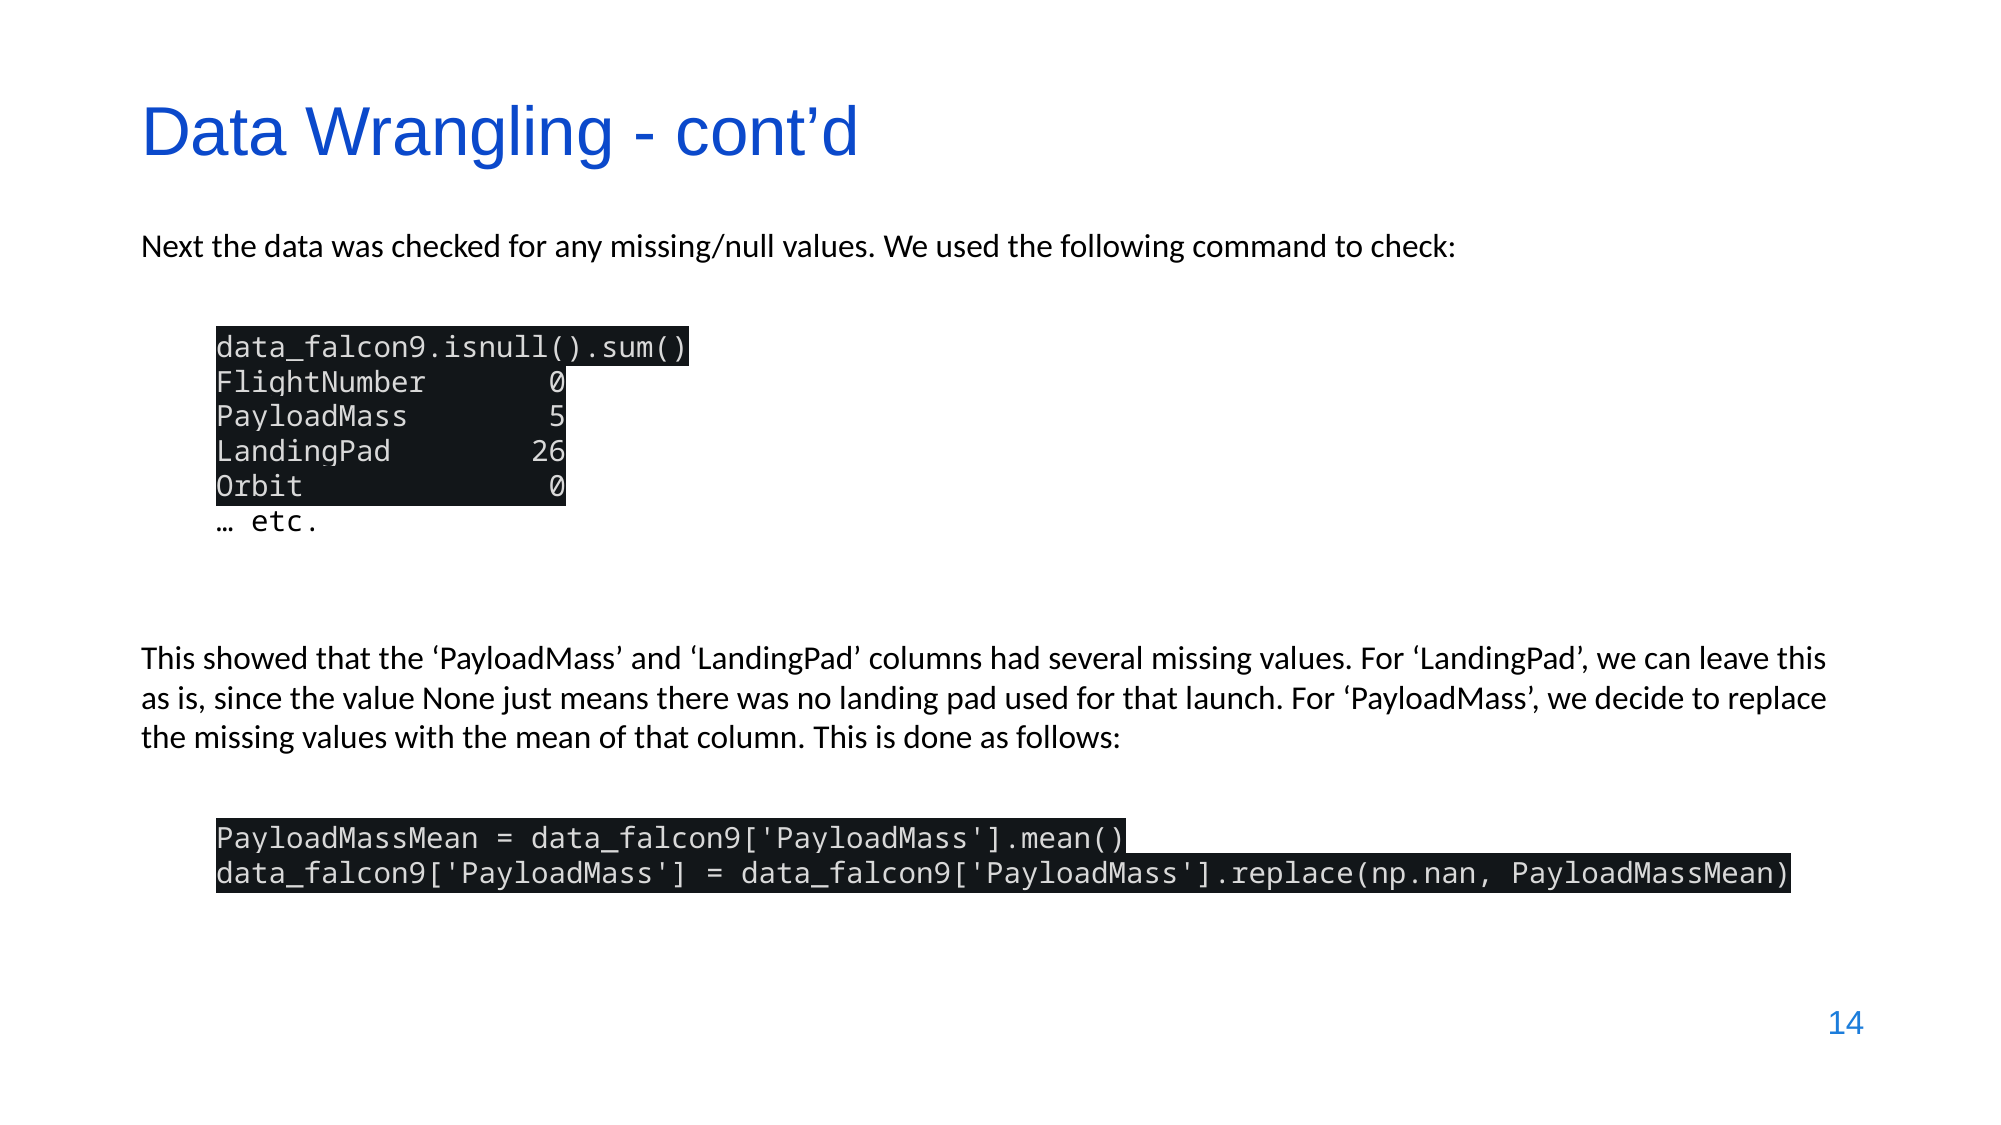

Data Wrangling - cont’d
Next the data was checked for any missing/null values. We used the following command to check:

data_falcon9.isnull().sum()
FlightNumber       0
PayloadMass        5
LandingPad        26
Orbit              0
… etc.

This showed that the ‘PayloadMass’ and ‘LandingPad’ columns had several missing values. For ‘LandingPad’, we can leave this as is, since the value None just means there was no landing pad used for that launch. For ‘PayloadMass’, we decide to replace the missing values with the mean of that column. This is done as follows:

PayloadMassMean = data_falcon9['PayloadMass'].mean()
data_falcon9['PayloadMass'] = data_falcon9['PayloadMass'].replace(np.nan, PayloadMassMean)

14